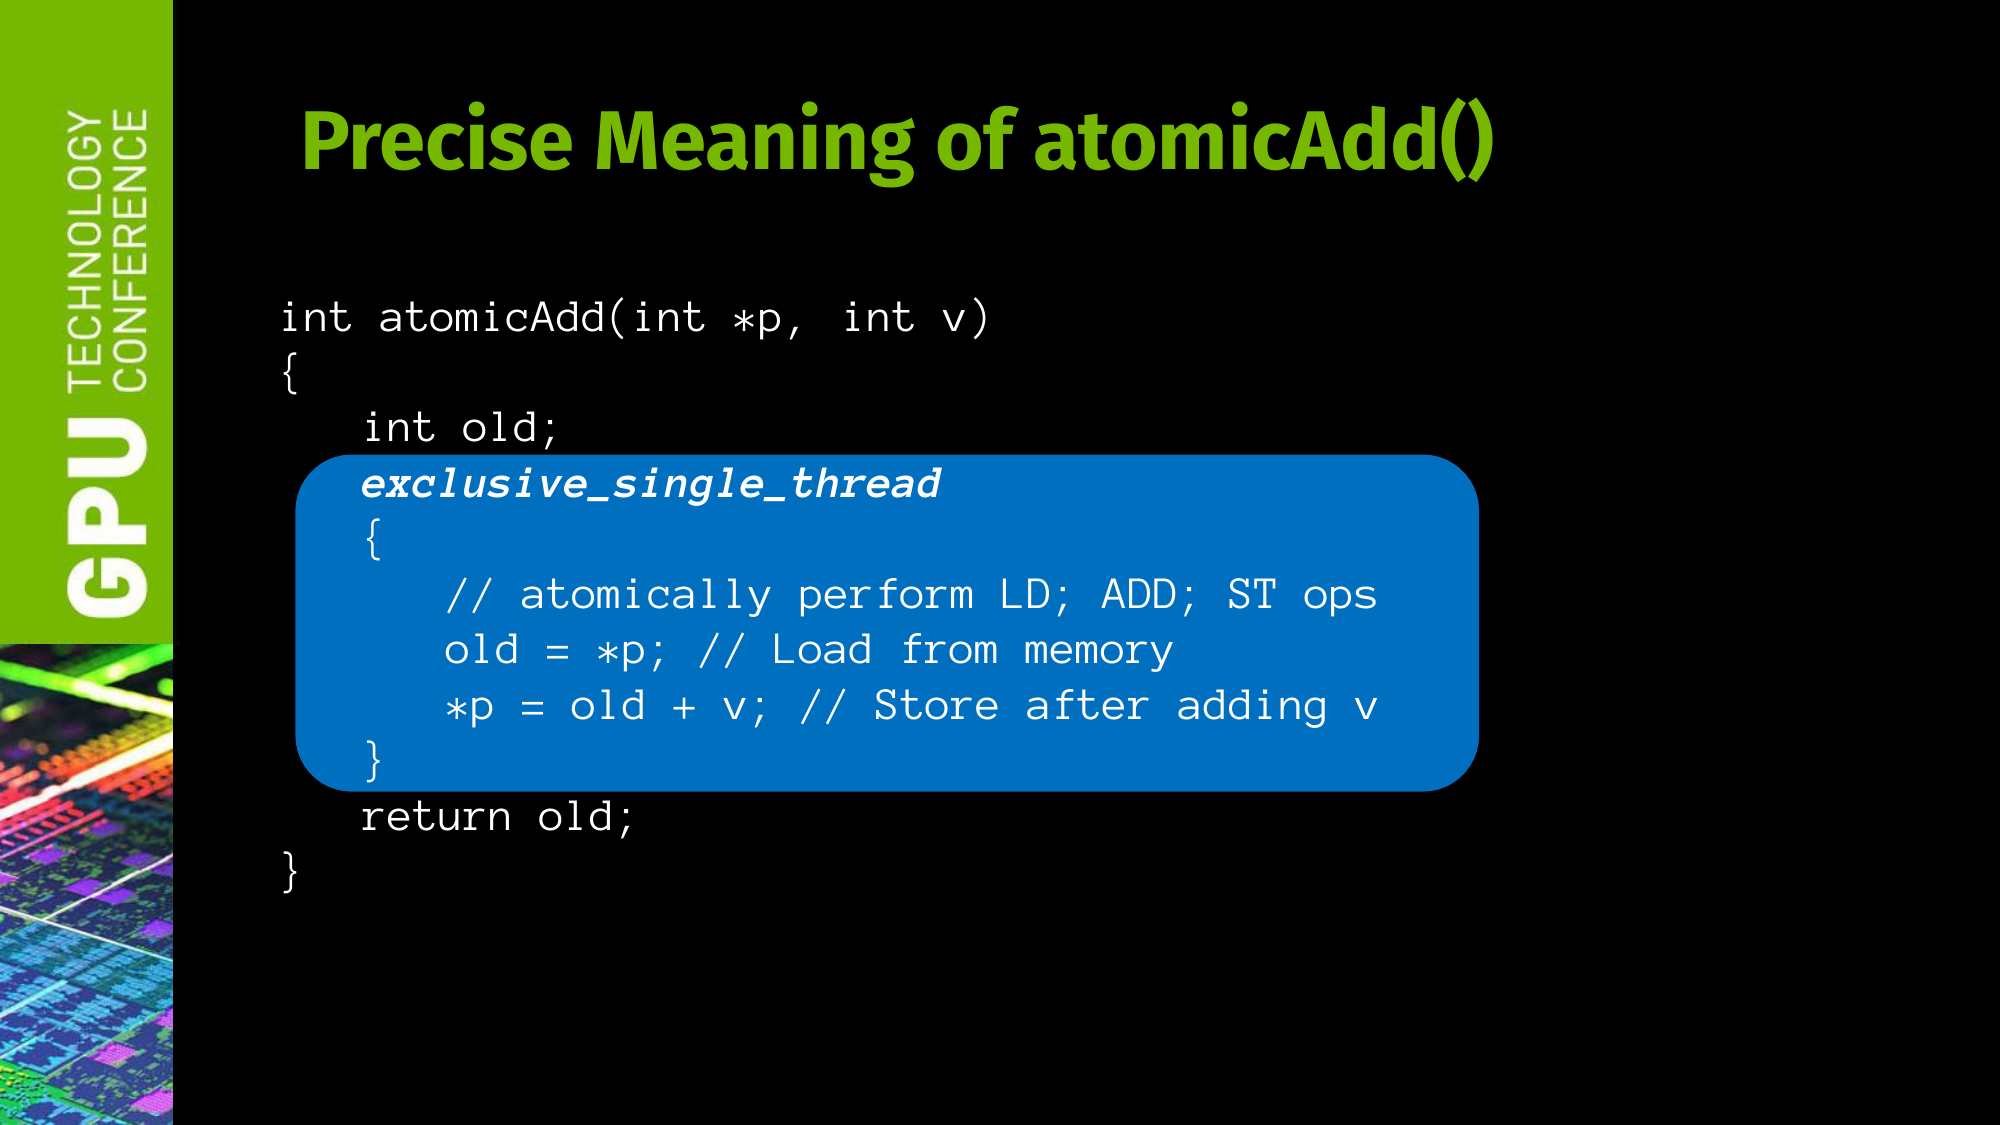

# Precise Meaning of atomicAdd()
int atomicAdd(int *p,	int v)
{
int old;
exclusive_single_thread
{
// atomically perform LD; ADD; ST ops
old = *p; // Load from memory
*p = old + v; // Store after adding v
}
return old;
}